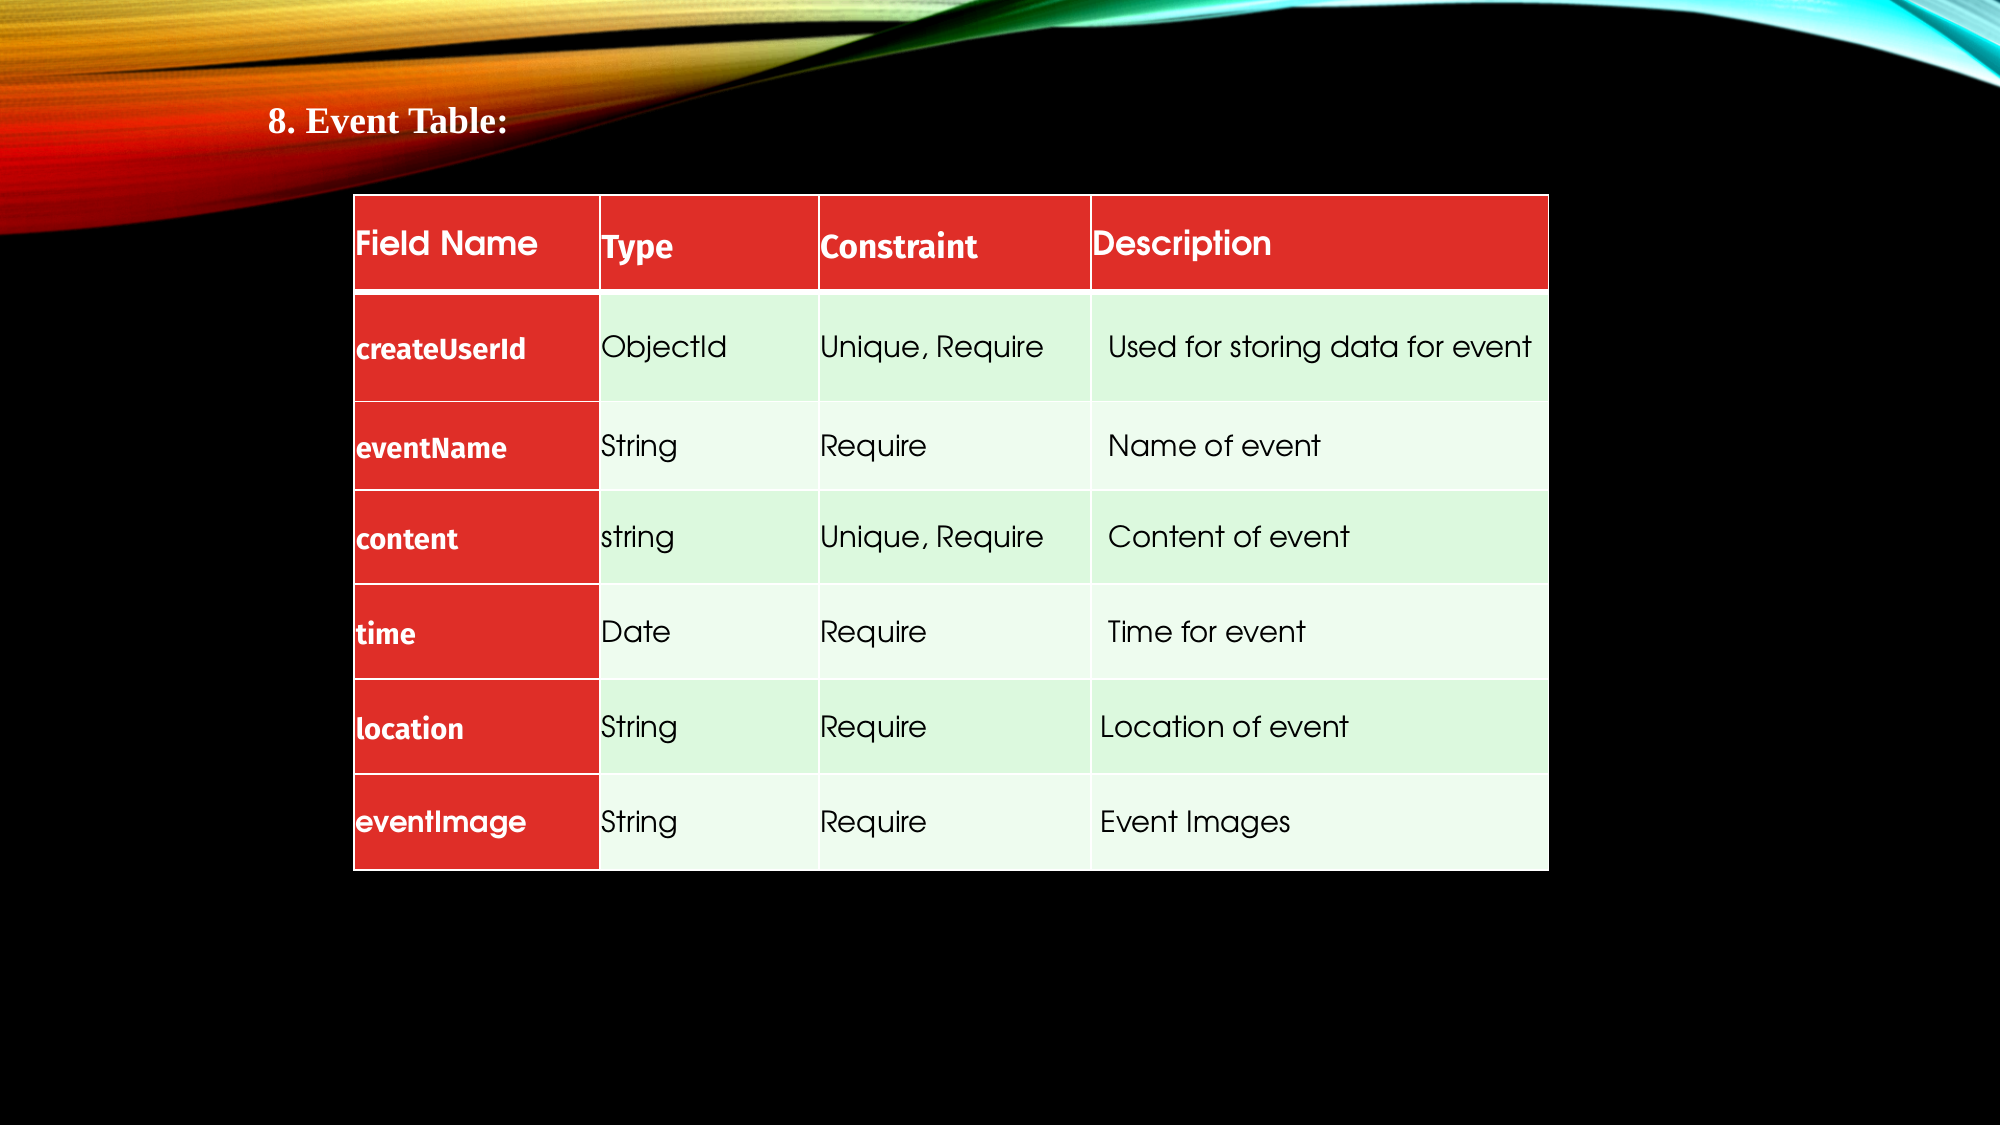

8. Event Table:
| Field Name | Type | Constraint | Description |
| --- | --- | --- | --- |
| createUserId | ObjectId | Unique, Require | Used for storing data for event |
| eventName | String | Require | Name of event |
| content | string | Unique, Require | Content of event |
| time | Date | Require | Time for event |
| location | String | Require | Location of event |
| eventImage | String | Require | Event Images |